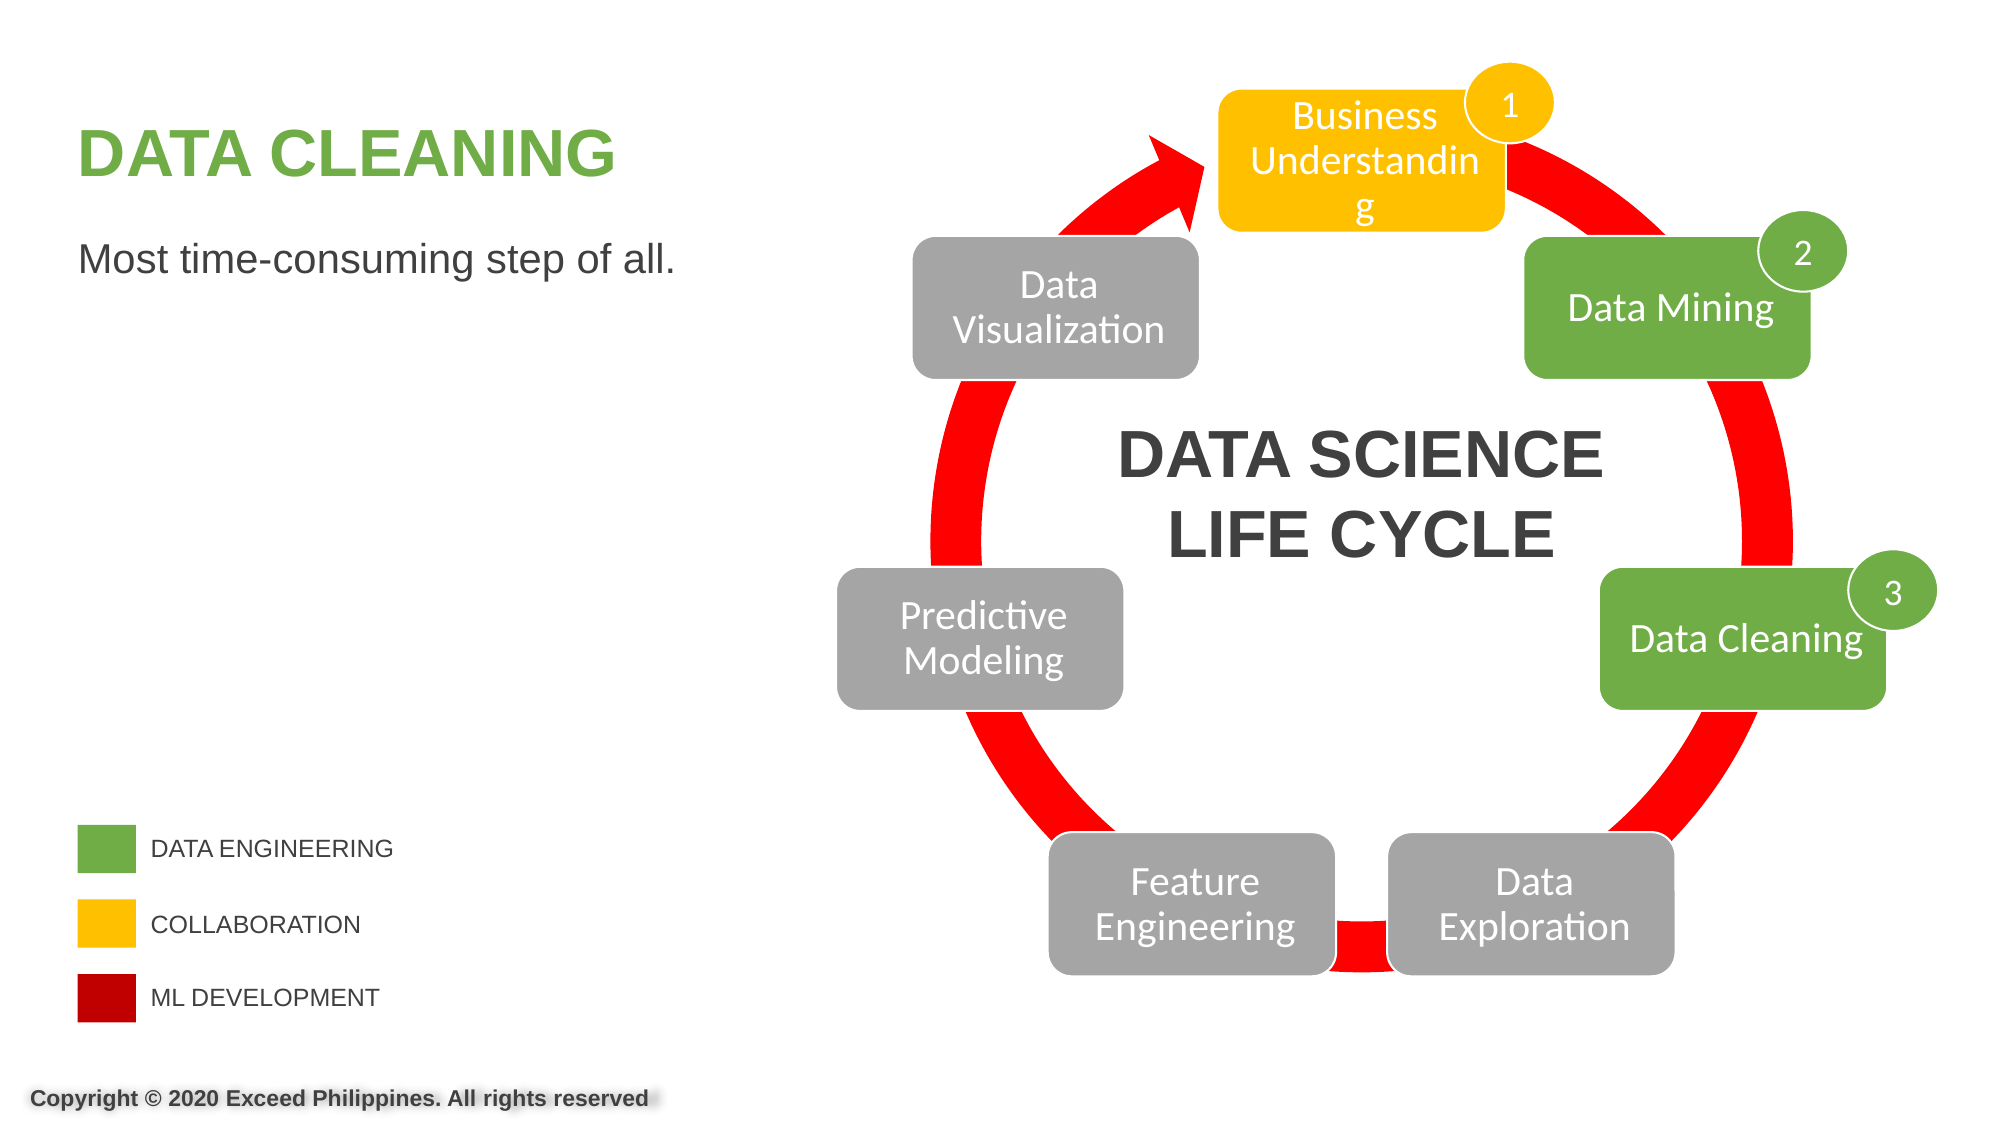

1
Business Understanding
Data Mining
Data Cleaning
Data Exploration
Feature Engineering
Predictive Modeling
Data Visualization
DATA CLEANING
2
Most time-consuming step of all.

DATA SCIENCE
LIFE CYCLE
3

DATA ENGINEERING

COLLABORATION

ML DEVELOPMENT
Copyright © 2020 Exceed Philippines. All rights reserved